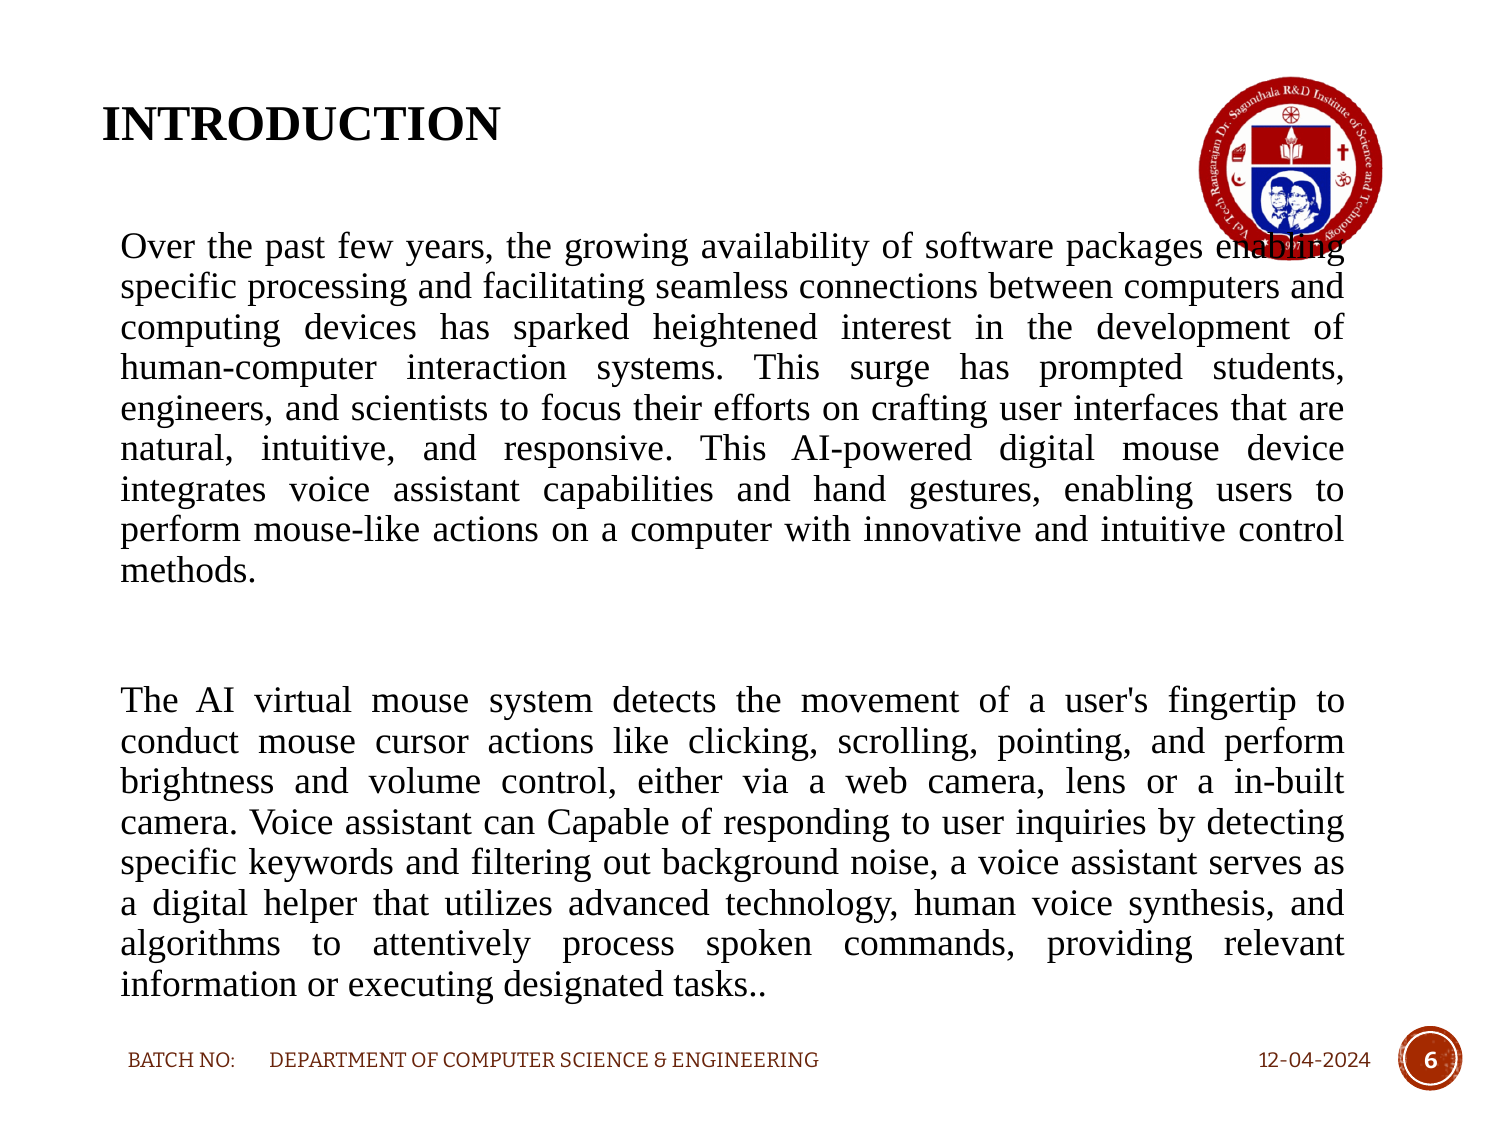

# INTRODUCTION
Over the past few years, the growing availability of software packages enabling specific processing and facilitating seamless connections between computers and computing devices has sparked heightened interest in the development of human-computer interaction systems. This surge has prompted students, engineers, and scientists to focus their efforts on crafting user interfaces that are natural, intuitive, and responsive. This AI-powered digital mouse device integrates voice assistant capabilities and hand gestures, enabling users to perform mouse-like actions on a computer with innovative and intuitive control methods.

The AI virtual mouse system detects the movement of a user's fingertip to conduct mouse cursor actions like clicking, scrolling, pointing, and perform brightness and volume control, either via a web camera, lens or a in-built camera. Voice assistant can Capable of responding to user inquiries by detecting specific keywords and filtering out background noise, a voice assistant serves as a digital helper that utilizes advanced technology, human voice synthesis, and algorithms to attentively process spoken commands, providing relevant information or executing designated tasks..

BATCH NO:        DEPARTMENT OF COMPUTER SCIENCE & ENGINEERING
12-04-2024
6